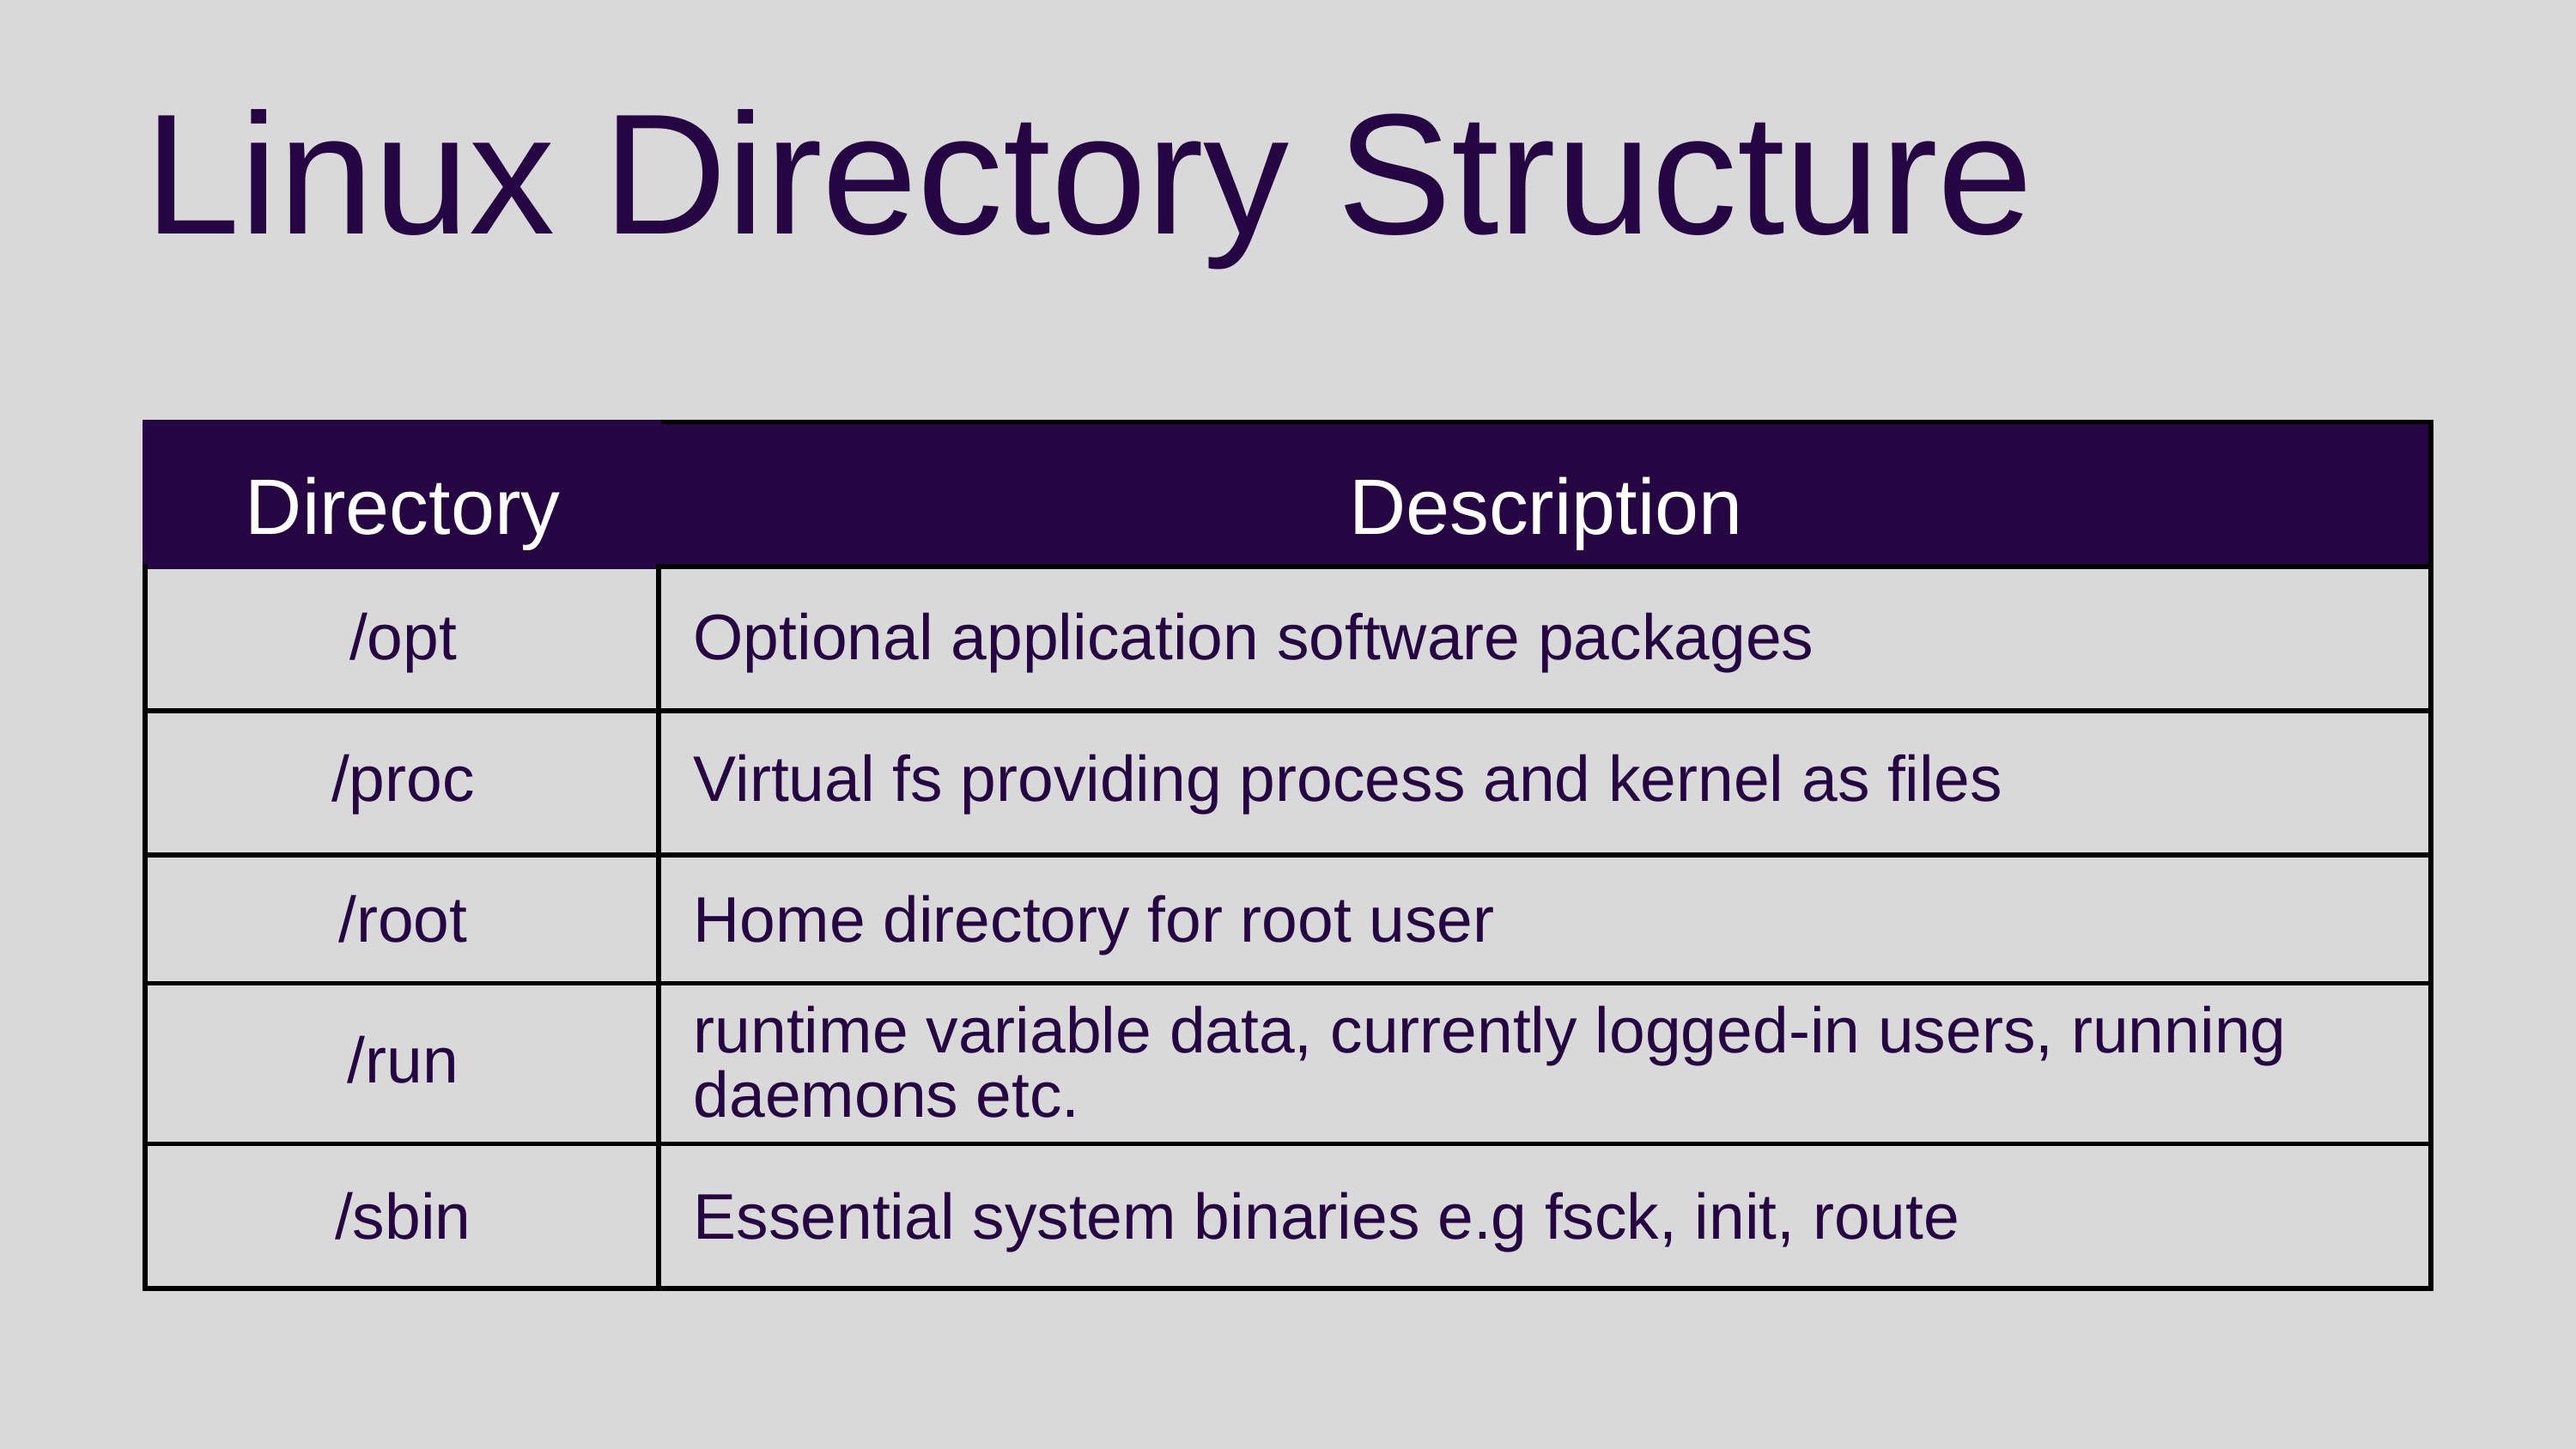

Linux Directory Structure
|  |  |
| --- | --- |
|  |  |
|  |  |
|  |  |
|  |  |
|  |  |
Directory
Description
/opt
Optional application software packages
/proc
Virtual fs providing process and kernel as files
/root
Home directory for root user
runtime variable data, currently logged-in users, running daemons etc.
/run
/sbin
Essential system binaries e.g fsck, init, route